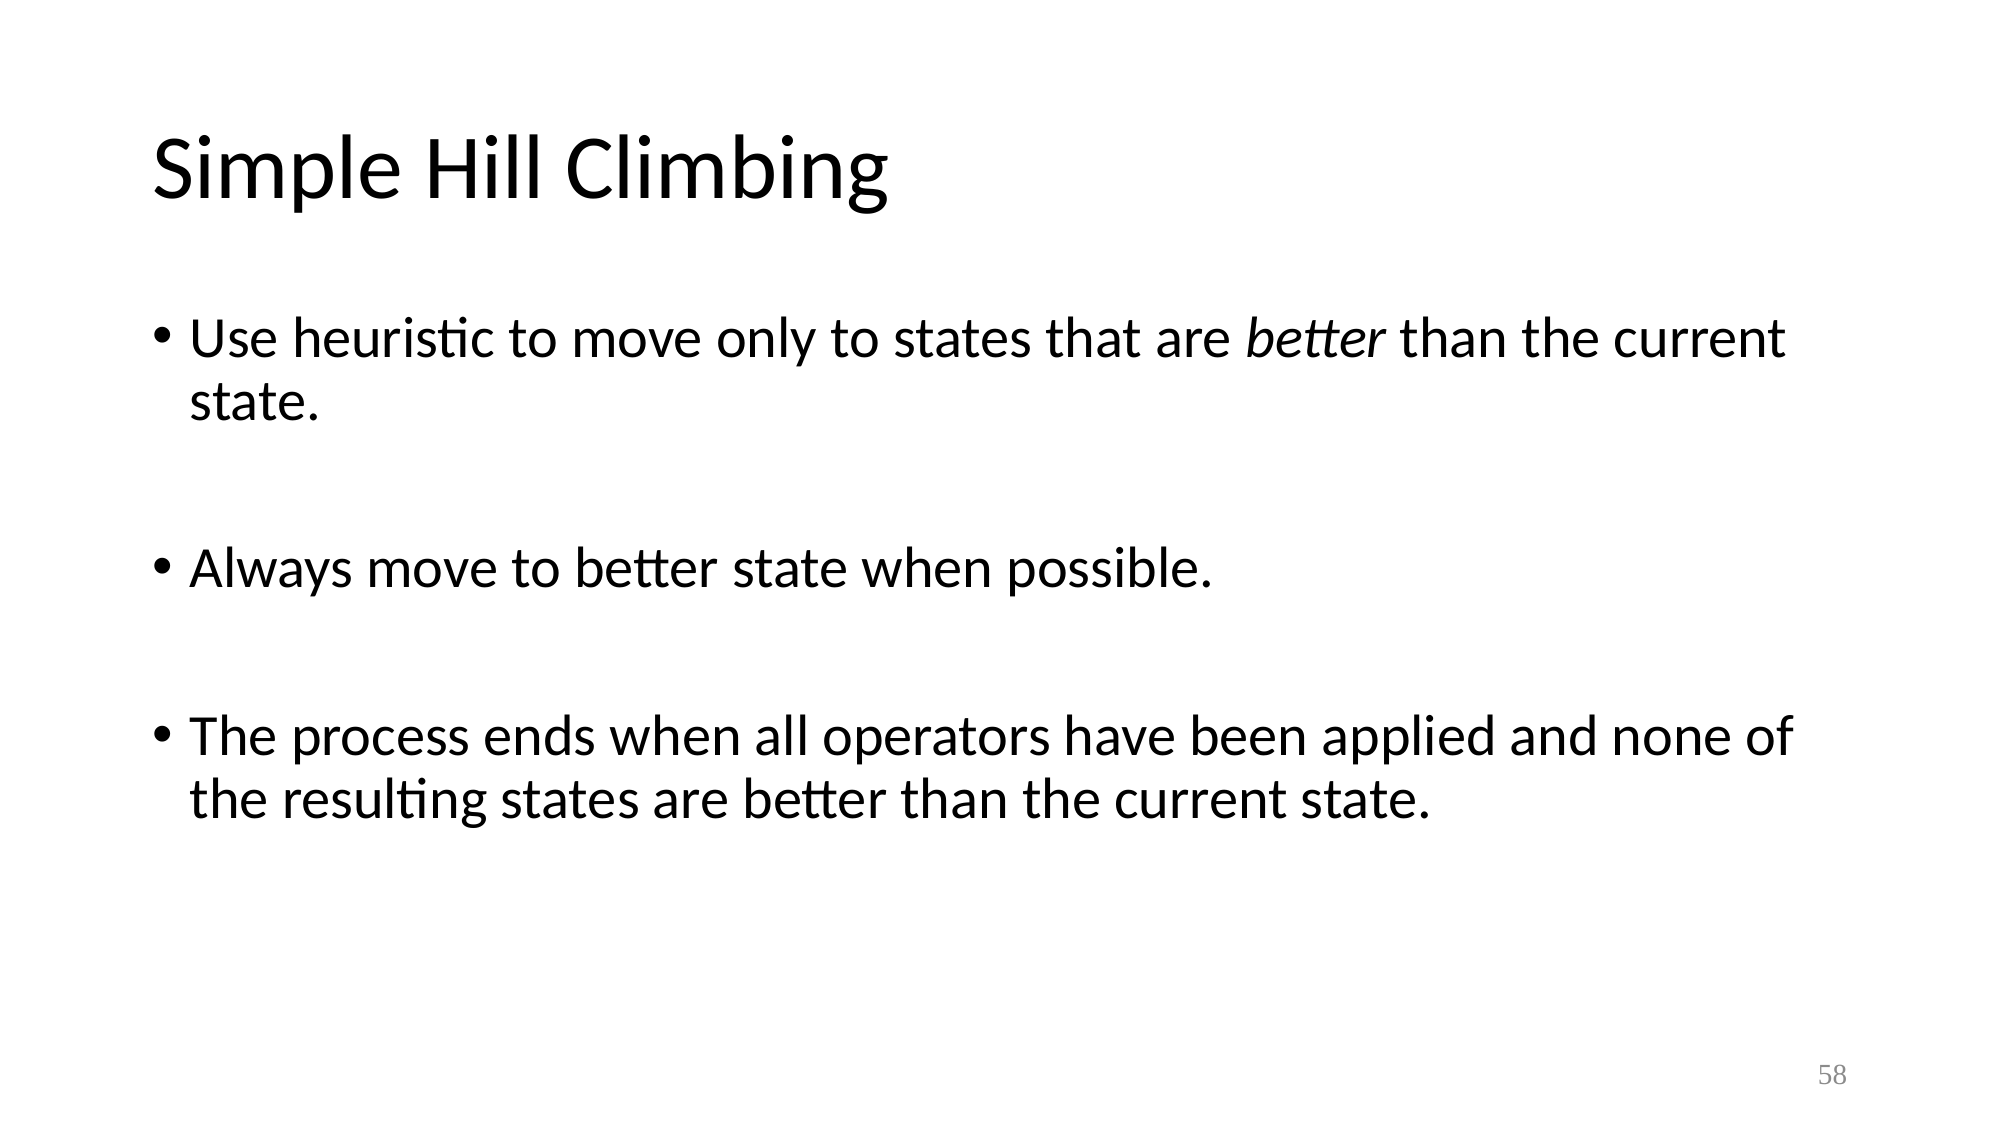

# Simple Hill Climbing
Use heuristic to move only to states that are better than the current state.

Always move to better state when possible.

The process ends when all operators have been applied and none of the resulting states are better than the current state.
58